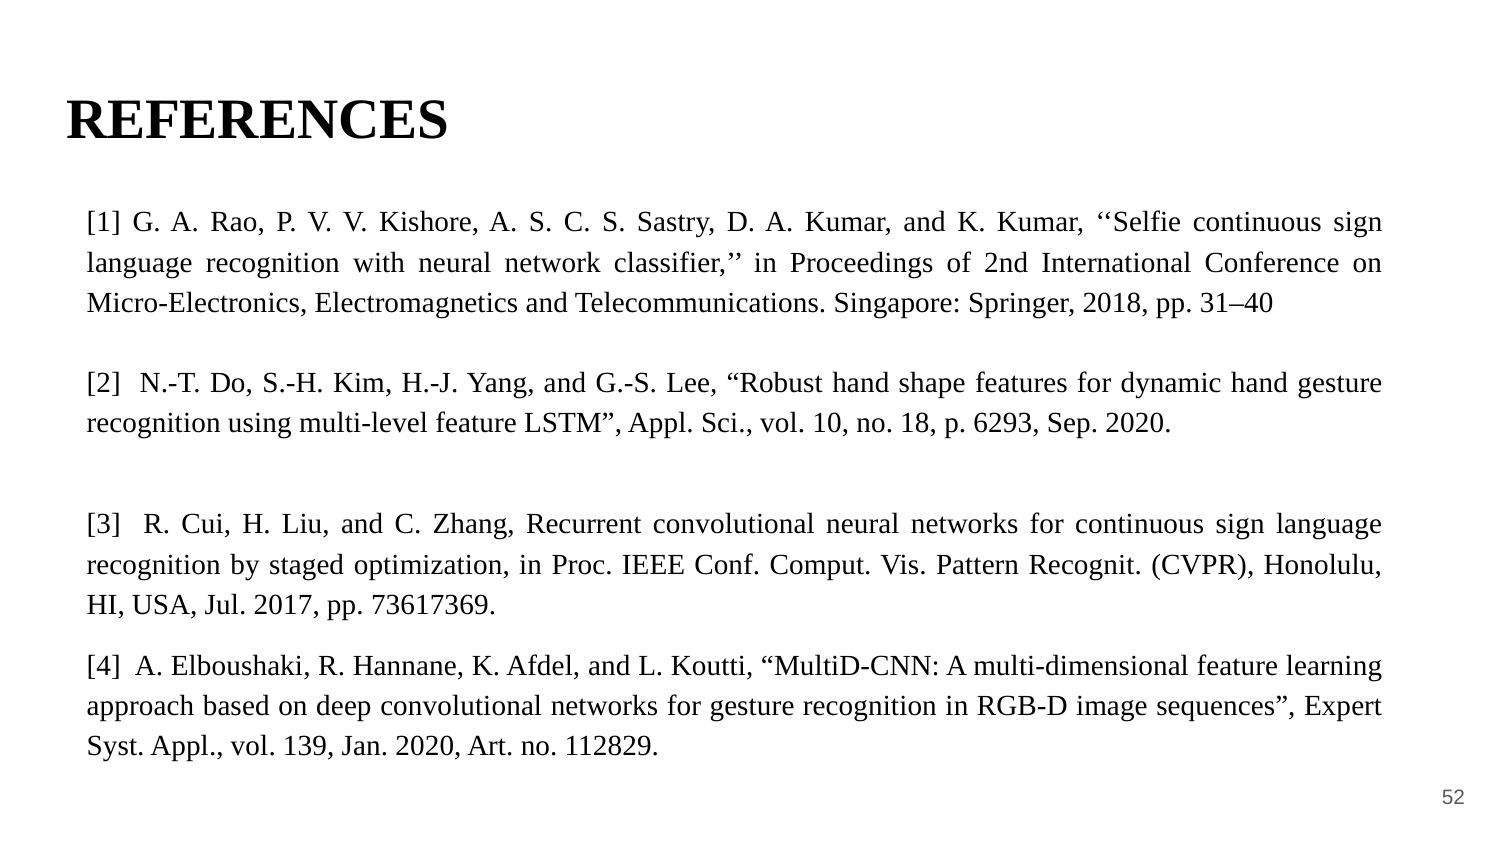

# REFERENCES

[1] G. A. Rao, P. V. V. Kishore, A. S. C. S. Sastry, D. A. Kumar, and K. Kumar, ‘‘Selfie continuous sign language recognition with neural network classifier,’’ in Proceedings of 2nd International Conference on Micro-Electronics, Electromagnetics and Telecommunications. Singapore: Springer, 2018, pp. 31–40

[2]  N.-T. Do, S.-H. Kim, H.-J. Yang, and G.-S. Lee, “Robust hand shape features for dynamic hand gesture recognition using multi-level feature LSTM”, Appl. Sci., vol. 10, no. 18, p. 6293, Sep. 2020.

[3]  R. Cui, H. Liu, and C. Zhang, Recurrent convolutional neural networks for continuous sign language recognition by staged optimization, in Proc. IEEE Conf. Comput. Vis. Pattern Recognit. (CVPR), Honolulu, HI, USA, Jul. 2017, pp. 73617369.
[4]  A. Elboushaki, R. Hannane, K. Afdel, and L. Koutti, “MultiD-CNN: A multi-dimensional feature learning approach based on deep convolutional networks for gesture recognition in RGB-D image sequences”, Expert Syst. Appl., vol. 139, Jan. 2020, Art. no. 112829.

52